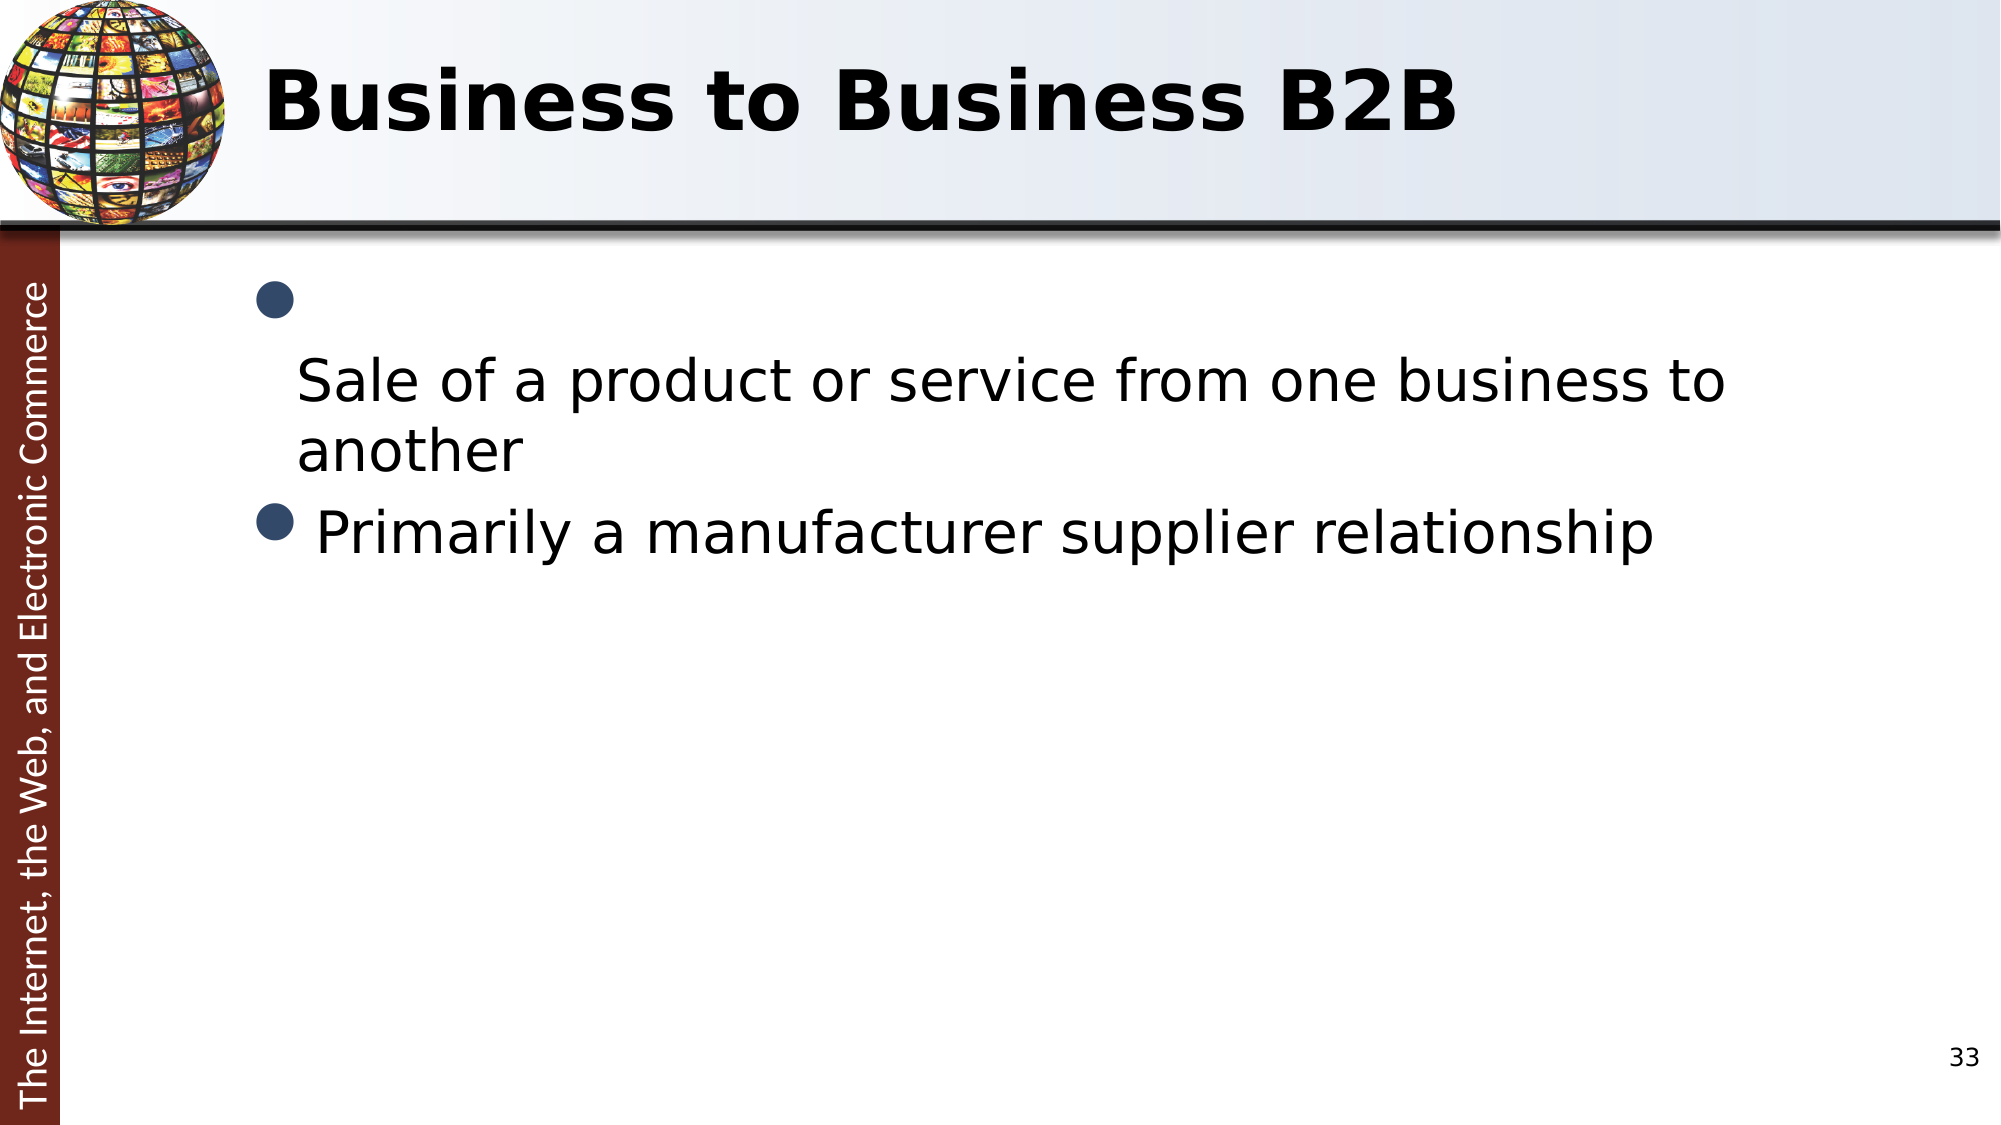

# Business to Business B2B
Sale of a product or service from one business to another
Primarily a manufacturer supplier relationship

33